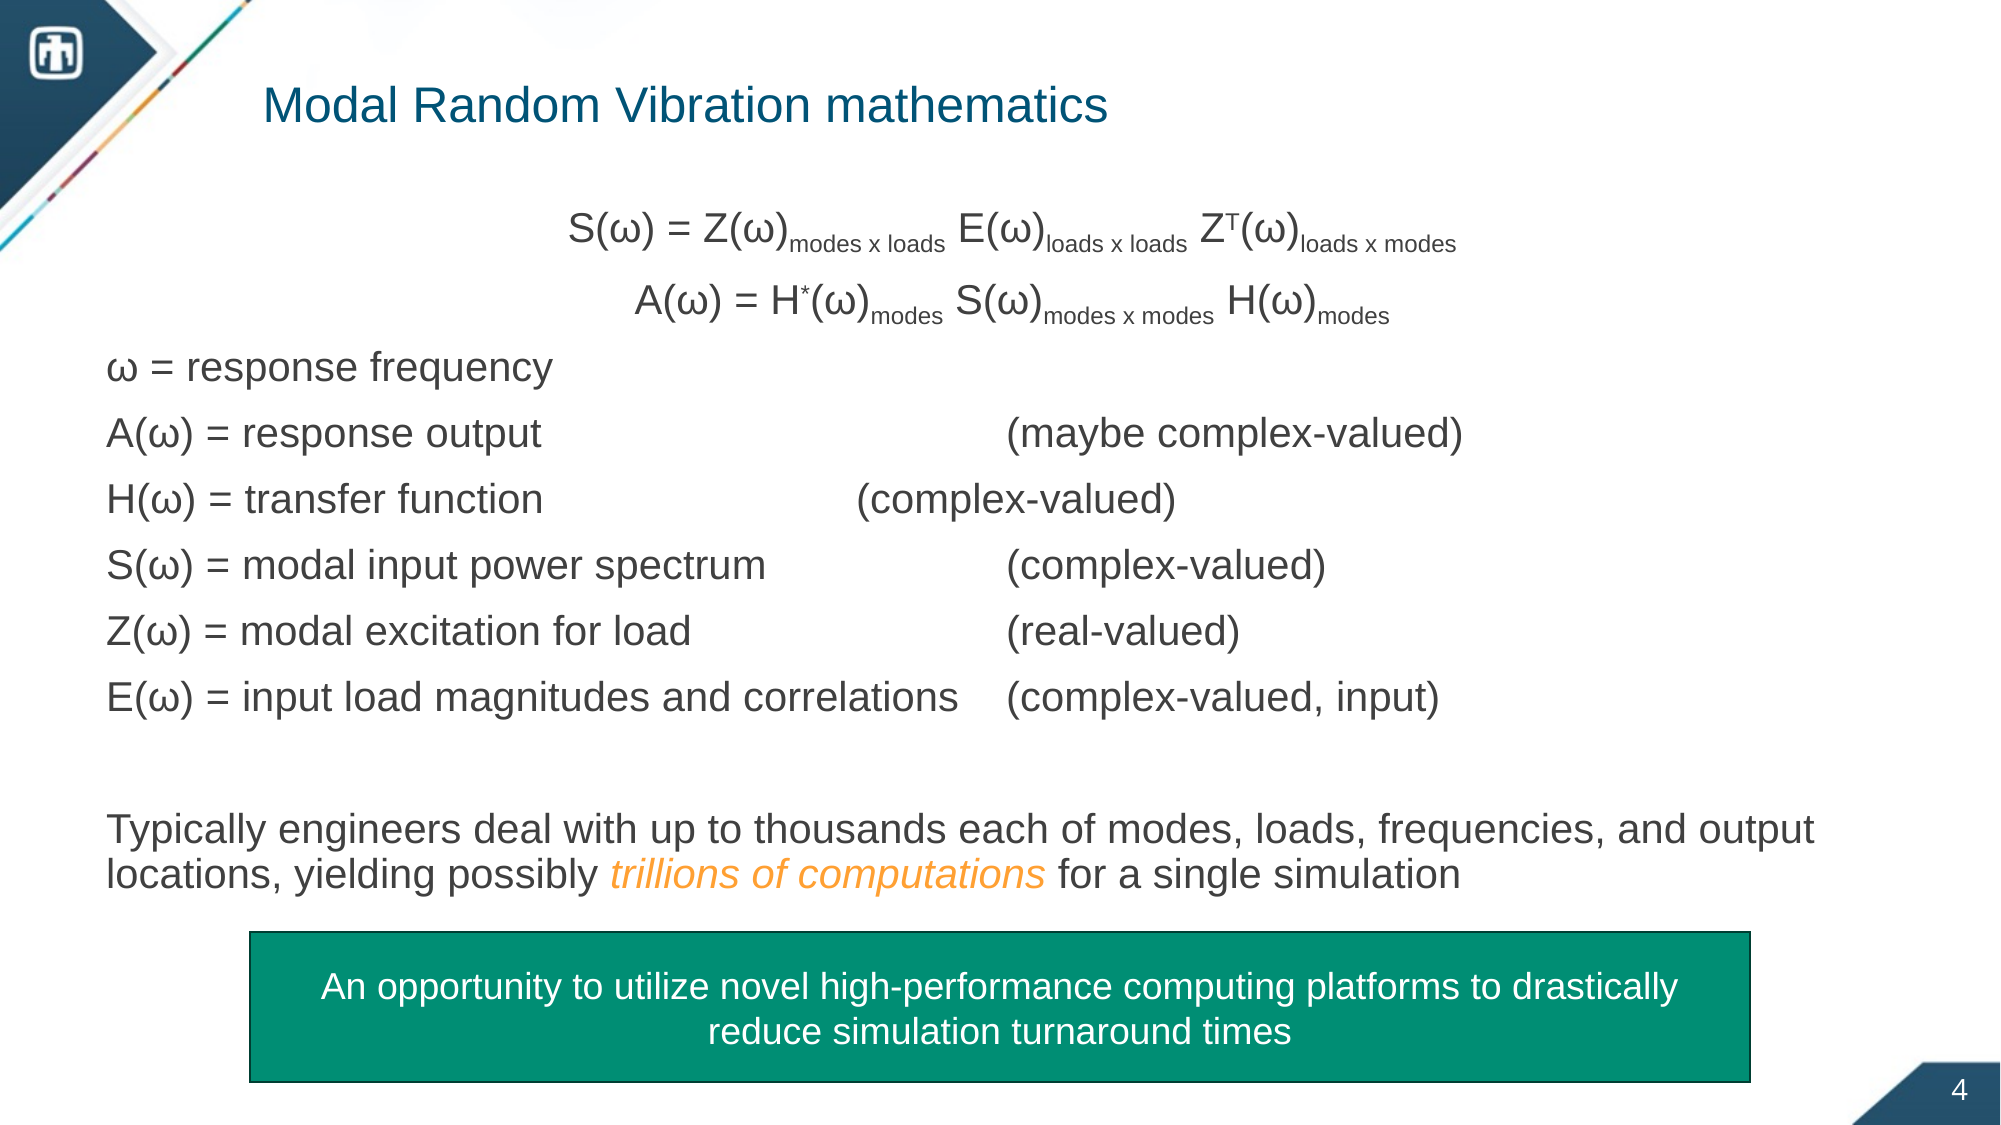

# Modal Random Vibration mathematics
S(ω) = Z(ω)modes x loads E(ω)loads x loads ZT(ω)loads x modes
A(ω) = H*(ω)modes S(ω)modes x modes H(ω)modes
ω = response frequency
A(ω) = response output 				(maybe complex-valued)
H(ω) = transfer function 			(complex-valued)
S(ω) = modal input power spectrum		(complex-valued)
Z(ω) = modal excitation for load			(real-valued)
E(ω) = input load magnitudes and correlations	(complex-valued, input)

Typically engineers deal with up to thousands each of modes, loads, frequencies, and output locations, yielding possibly trillions of computations for a single simulation
An opportunity to utilize novel high-performance computing platforms to drastically reduce simulation turnaround times
4